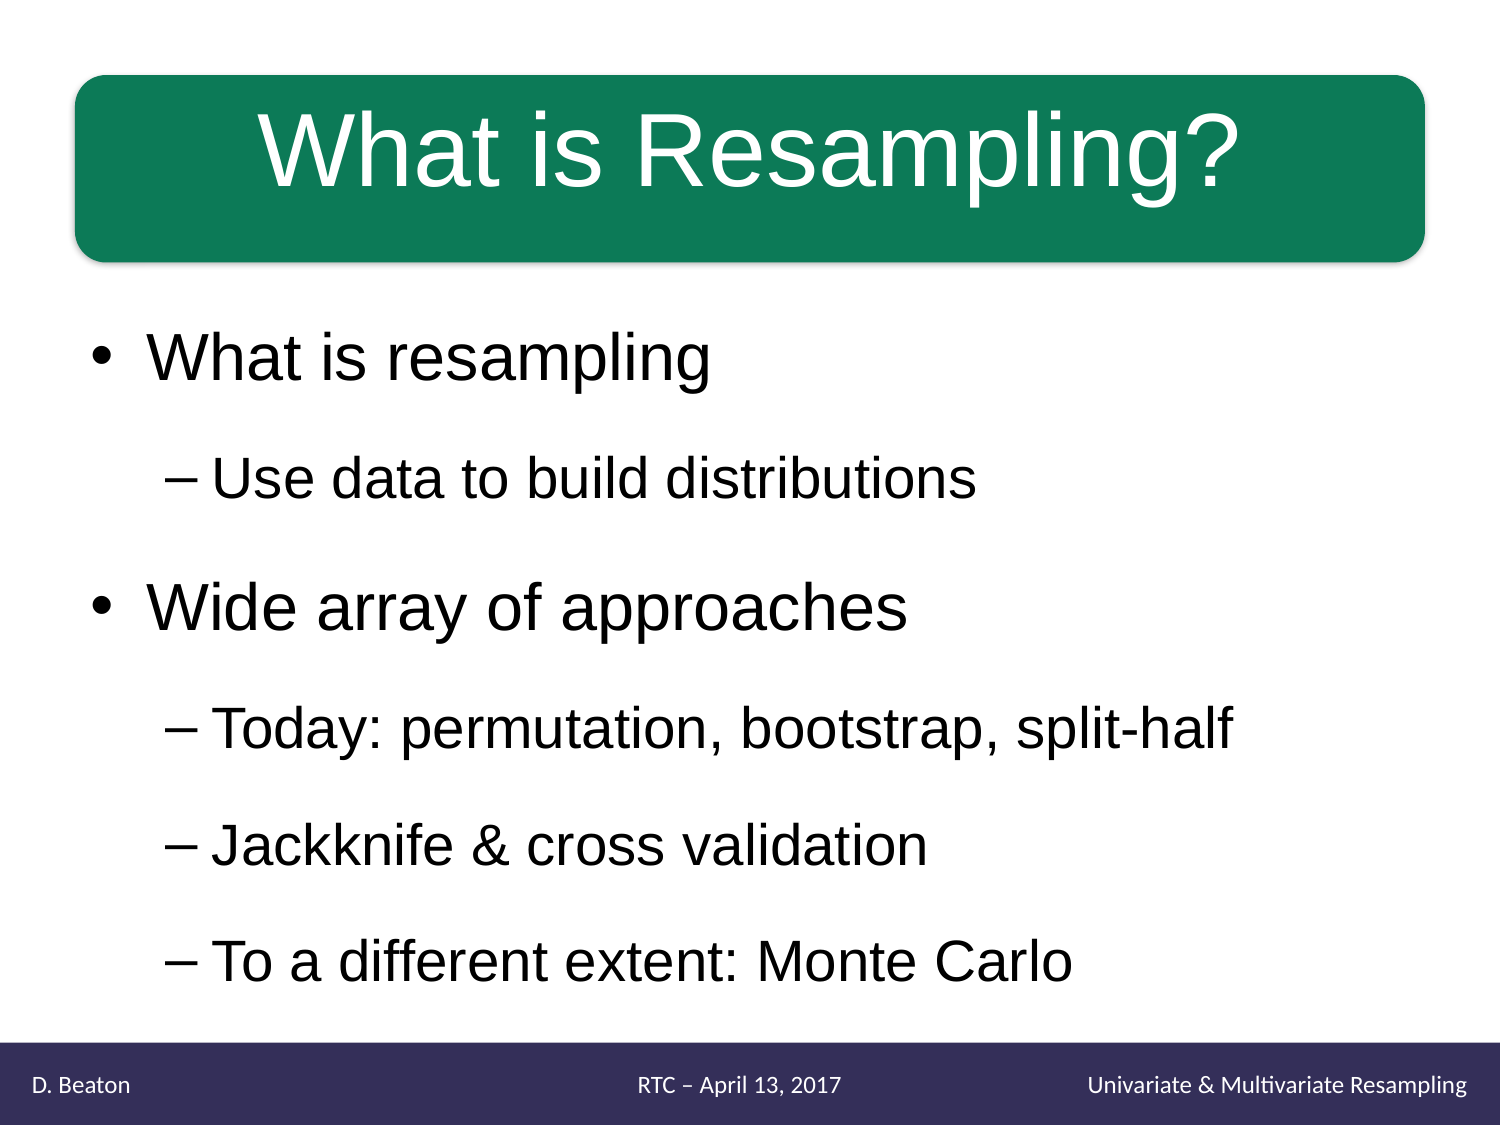

# What is Resampling?
What is resampling
Use data to build distributions
Wide array of approaches
Today: permutation, bootstrap, split-half
Jackknife & cross validation
To a different extent: Monte Carlo